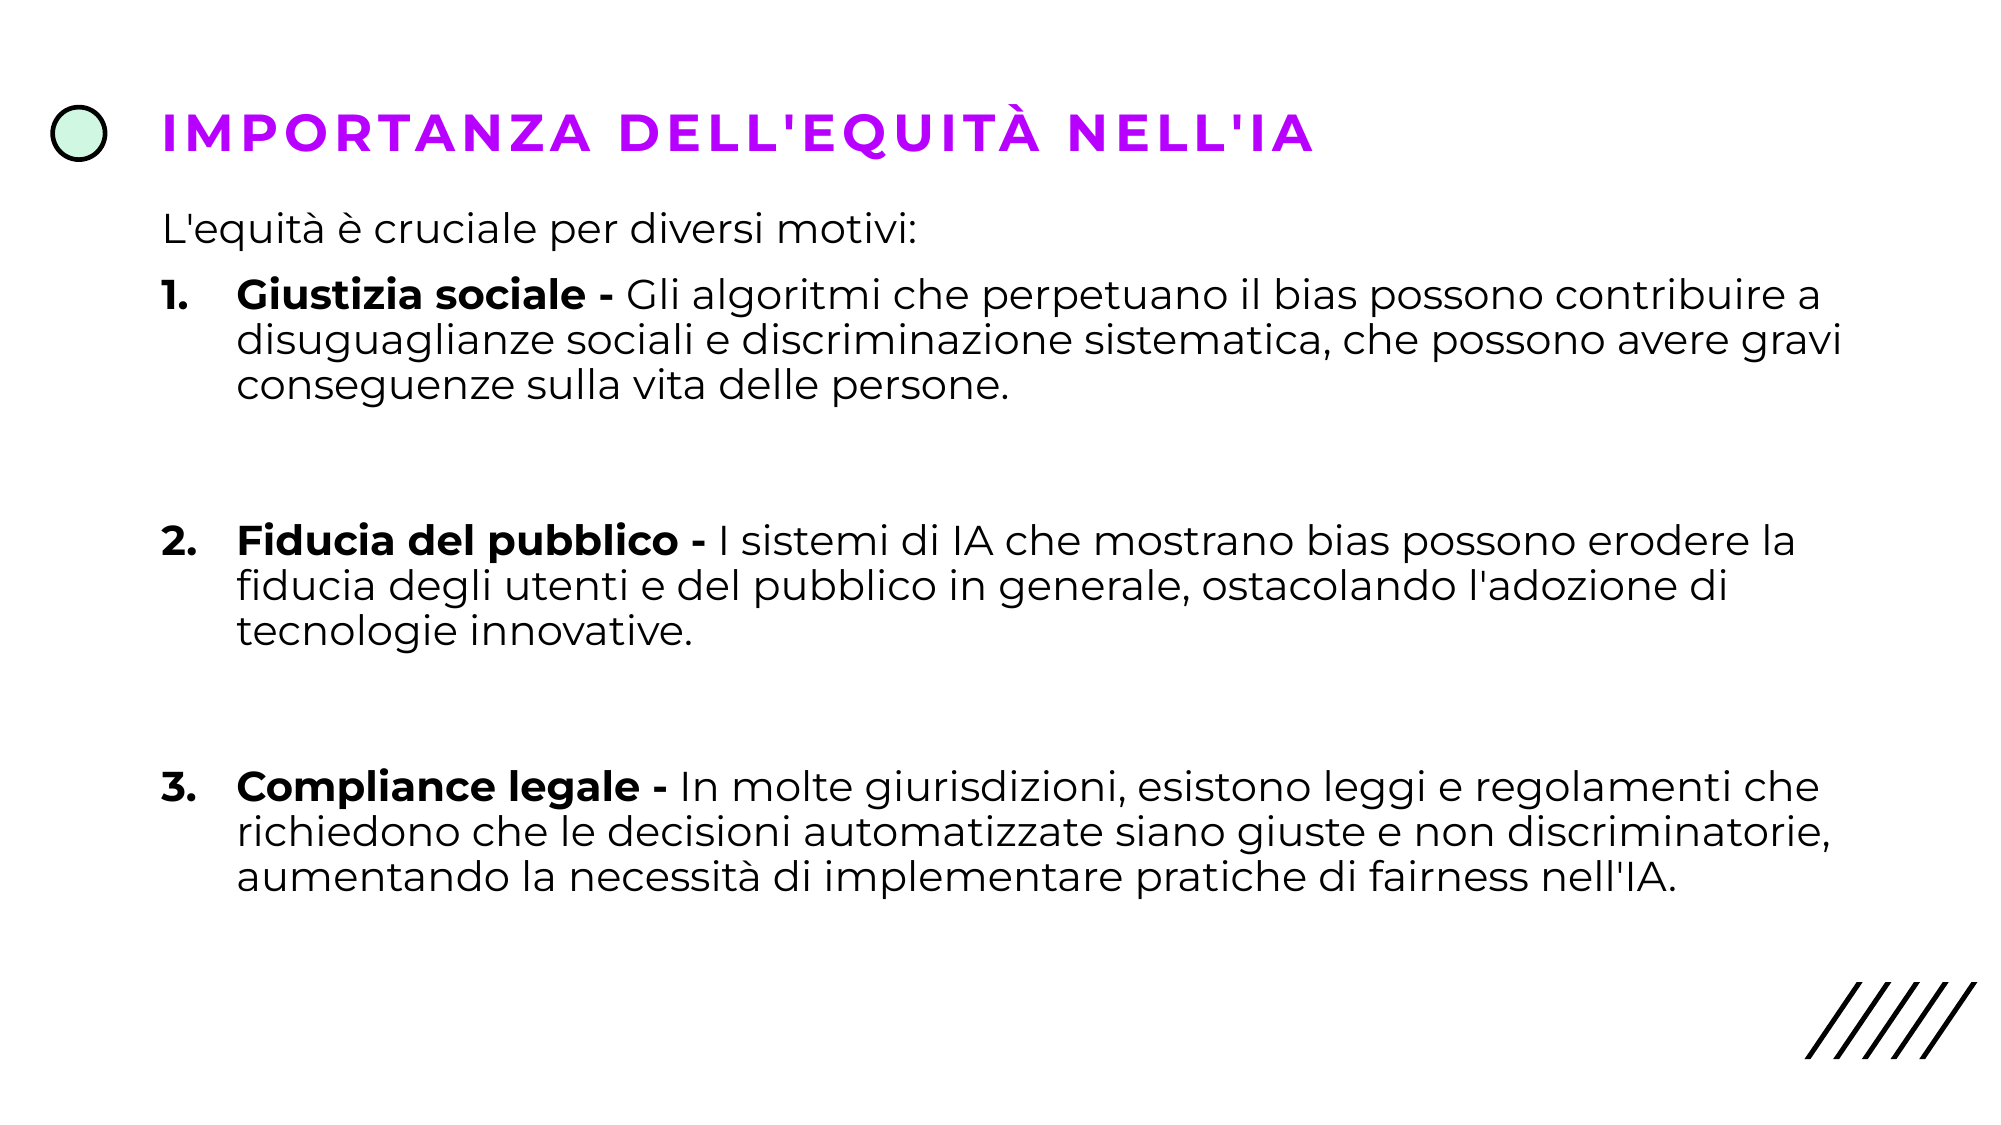

Importanza dell'equità nell'IA
L'equità è cruciale per diversi motivi:
Giustizia sociale - Gli algoritmi che perpetuano il bias possono contribuire a disuguaglianze sociali e discriminazione sistematica, che possono avere gravi conseguenze sulla vita delle persone.
Fiducia del pubblico - I sistemi di IA che mostrano bias possono erodere la fiducia degli utenti e del pubblico in generale, ostacolando l'adozione di tecnologie innovative.
Compliance legale - In molte giurisdizioni, esistono leggi e regolamenti che richiedono che le decisioni automatizzate siano giuste e non discriminatorie, aumentando la necessità di implementare pratiche di fairness nell'IA.